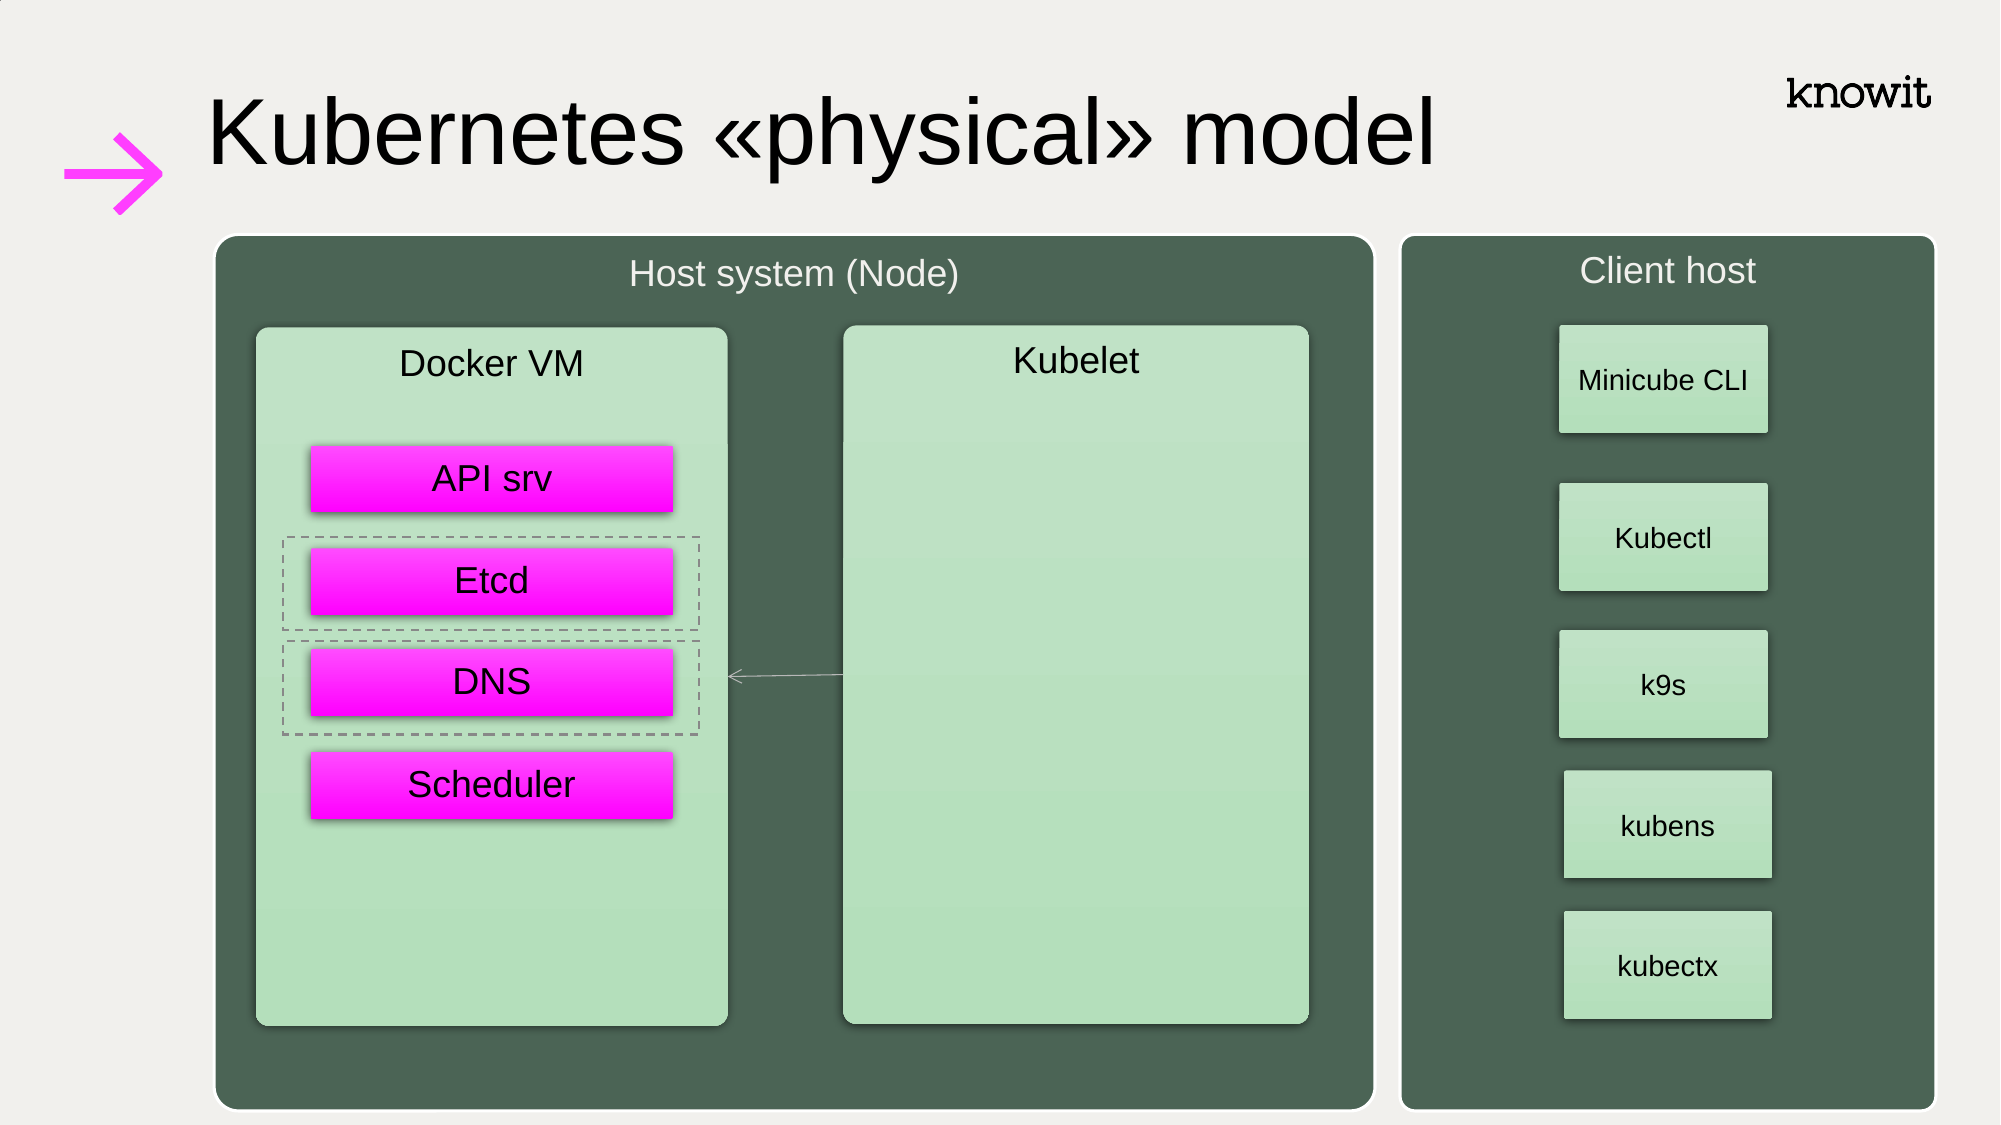

# Kubernetes «physical» model
Host system (Node)
Client host
Minicube CLI
Kubelet
Docker VM
API srv
Kubectl

Etcd
k9s

DNS
Scheduler
kubens
kubectx